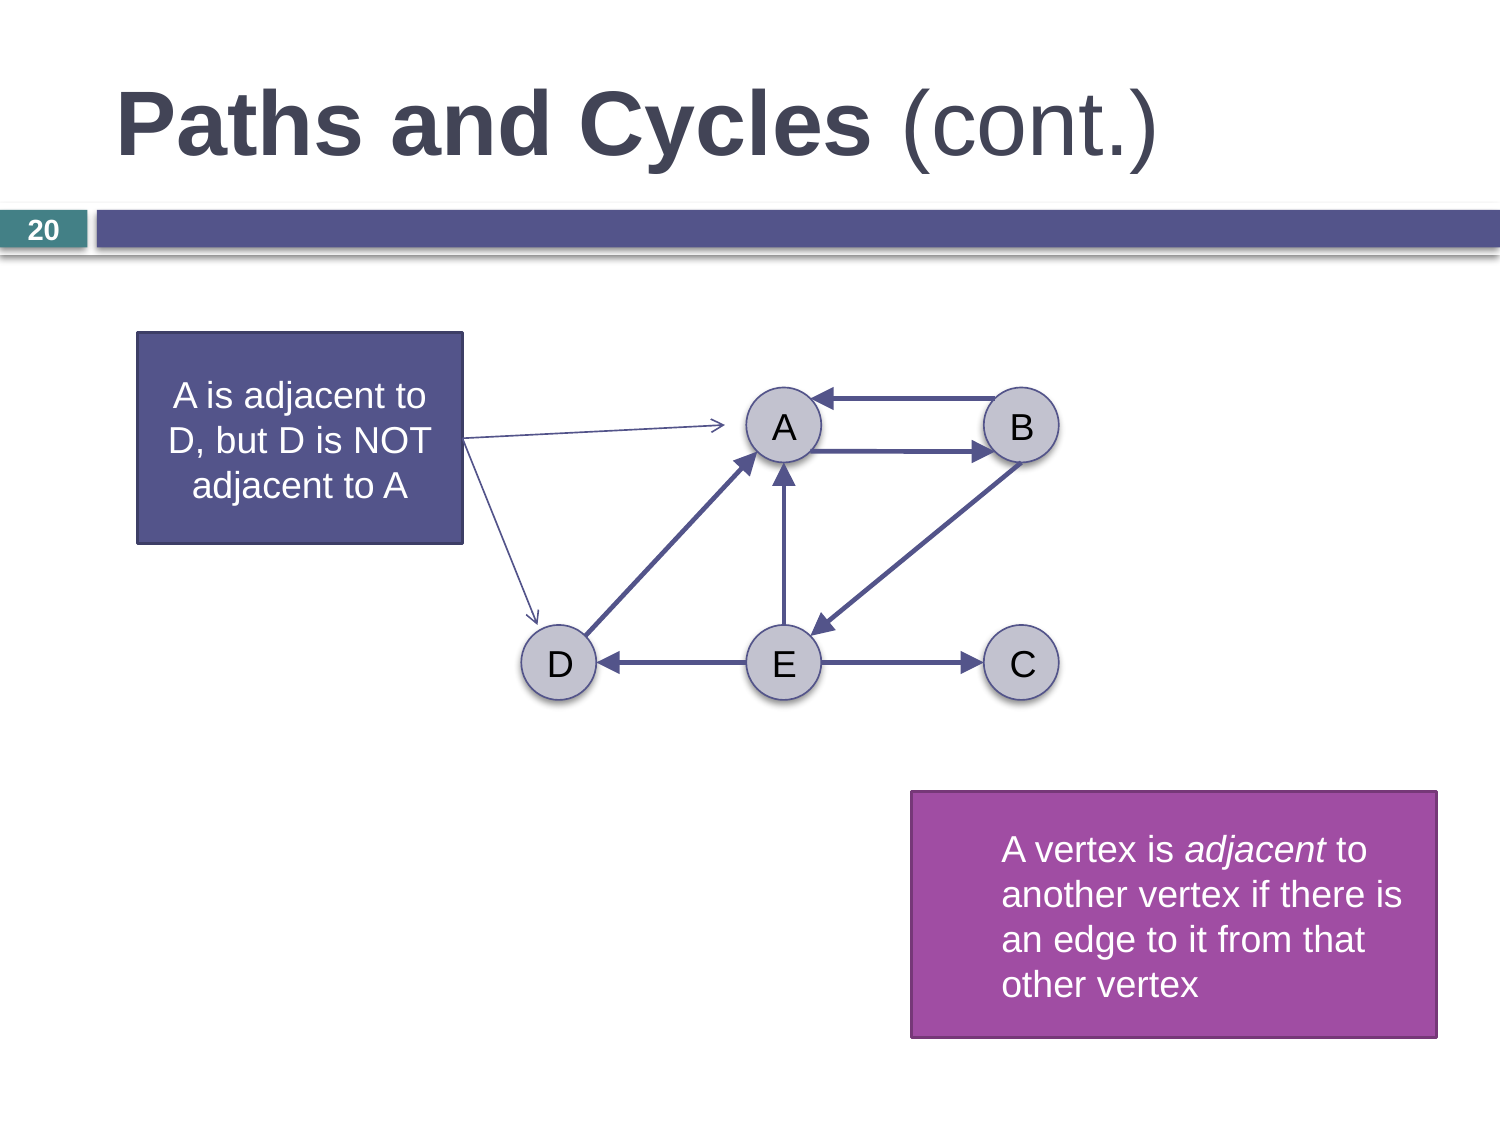

# Paths and Cycles (cont.)
20
A is adjacent to D, but D is NOT adjacent to A
A
B
D
E
C
A vertex is adjacent to another vertex if there is an edge to it from that other vertex